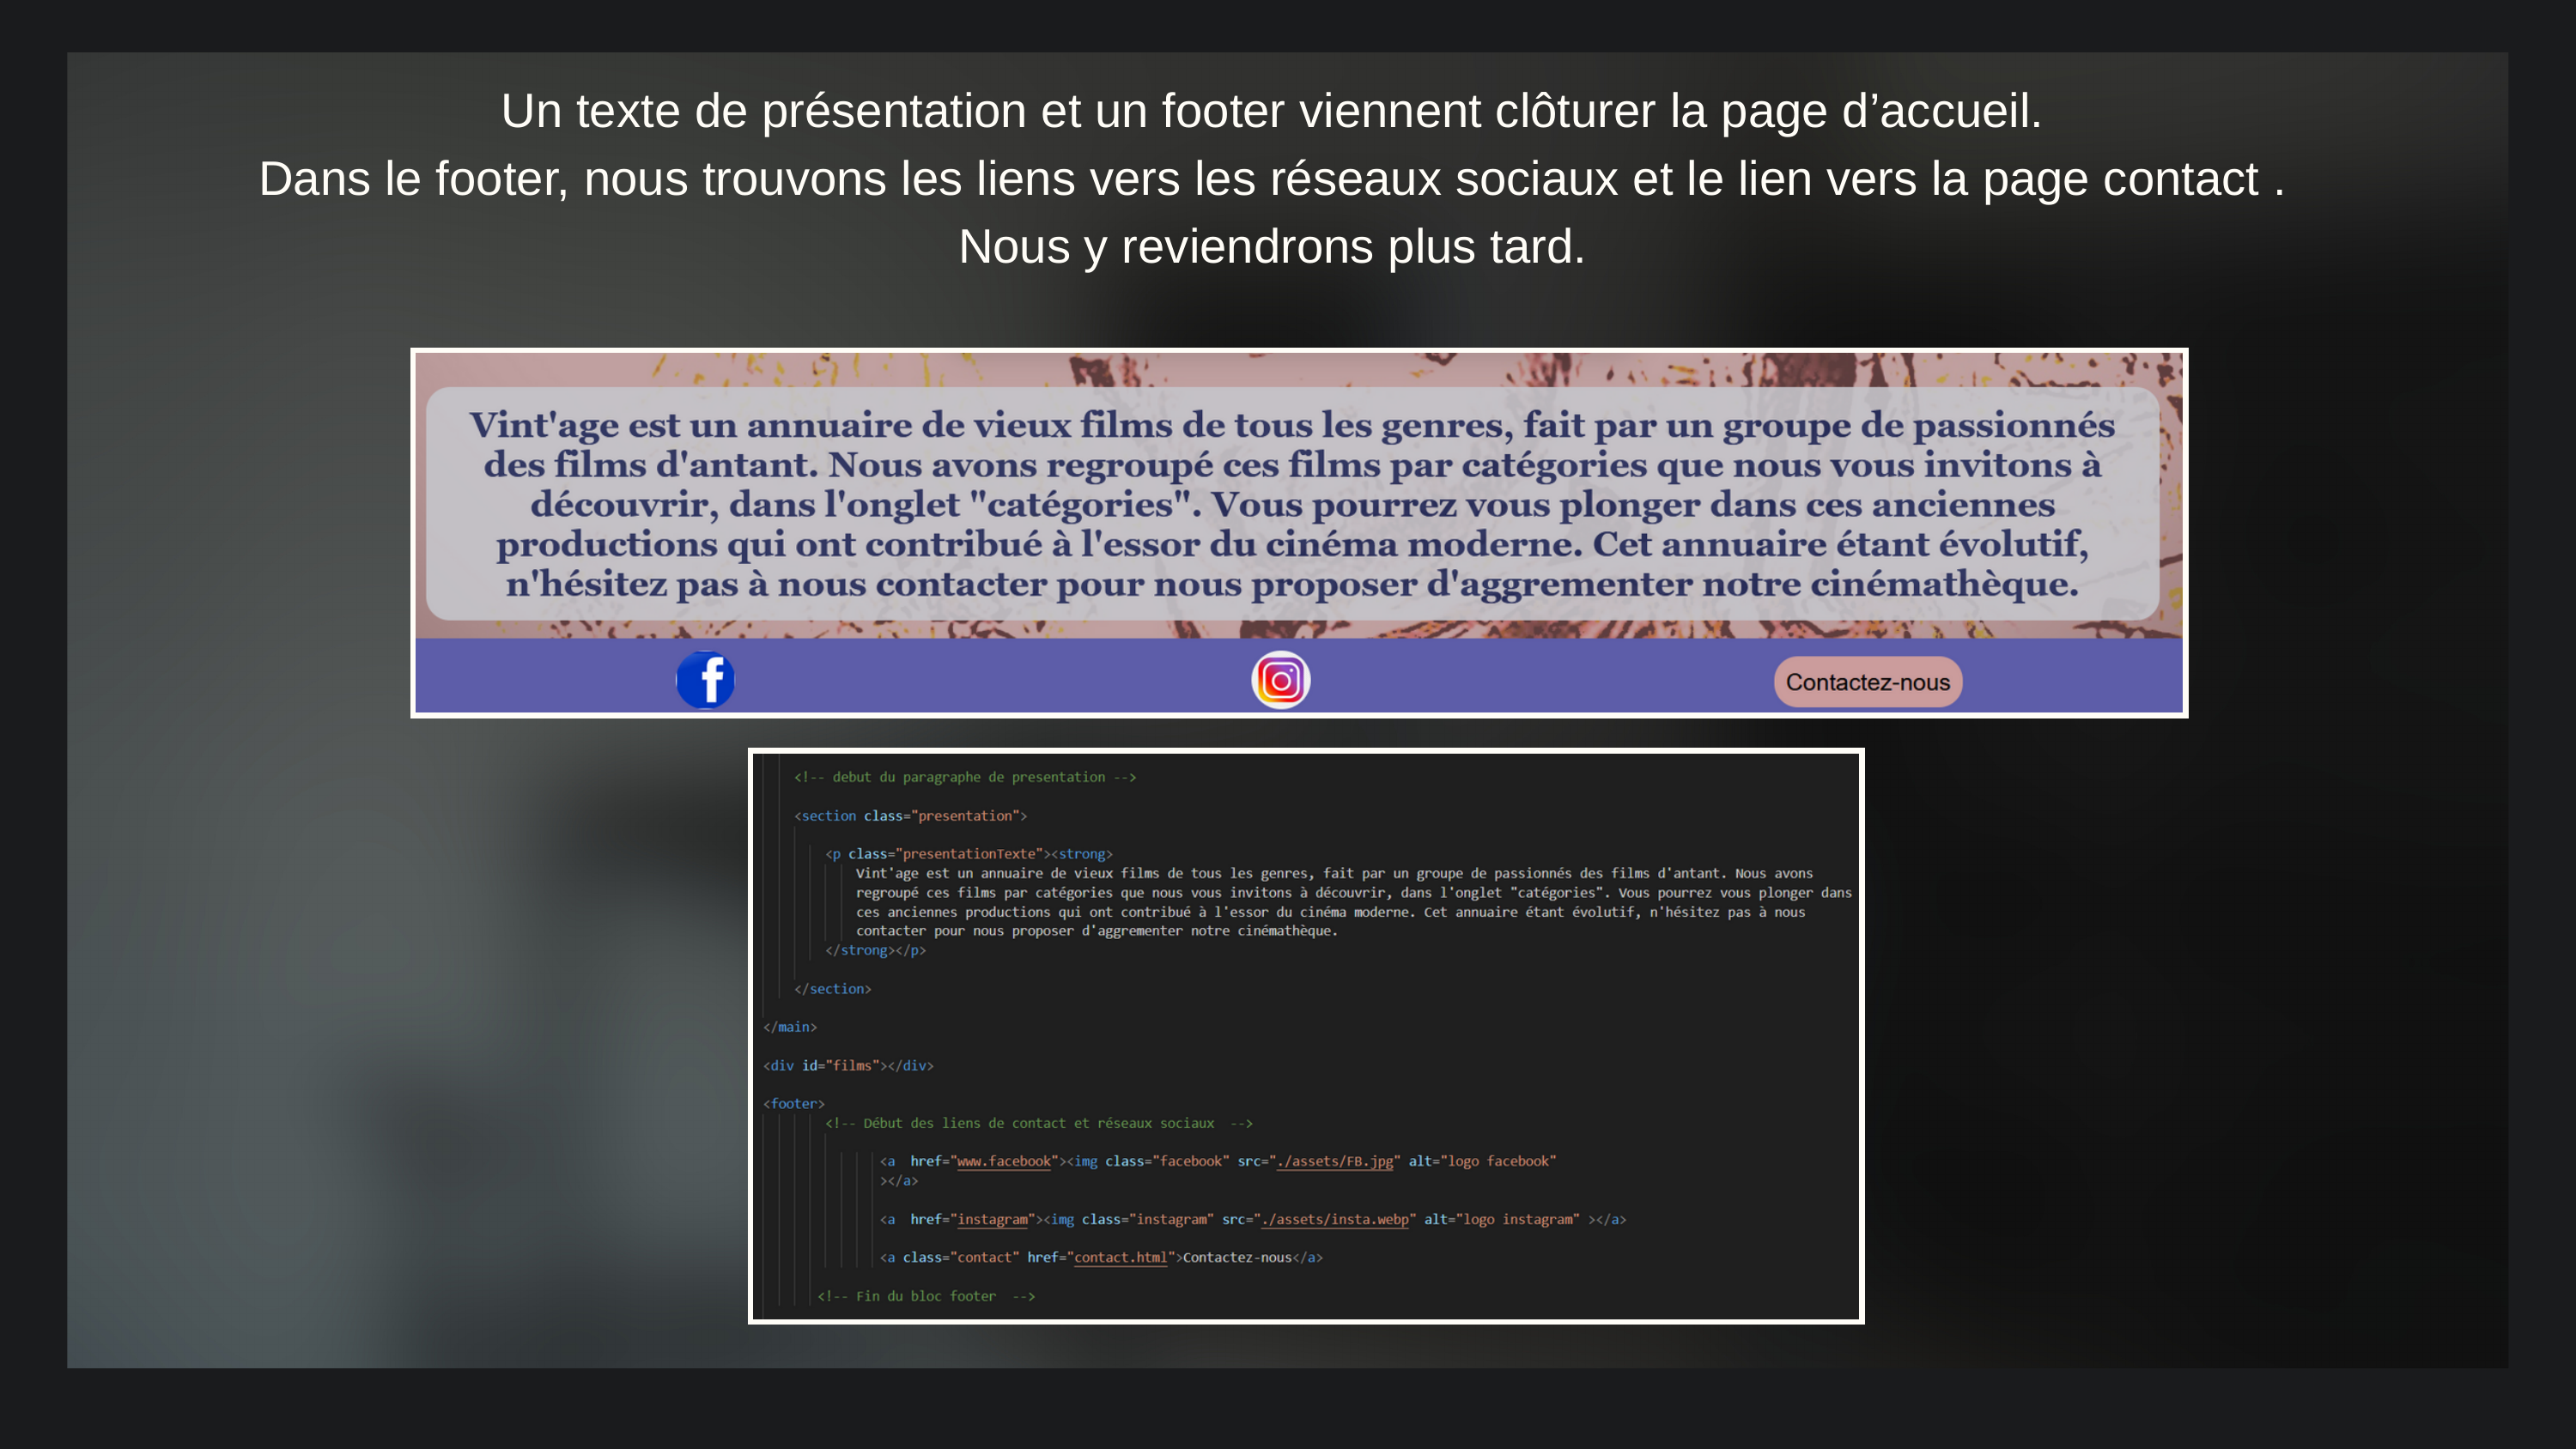

Un texte de présentation et un footer viennent clôturer la page d’accueil.
Dans le footer, nous trouvons les liens vers les réseaux sociaux et le lien vers la page contact .
Nous y reviendrons plus tard.